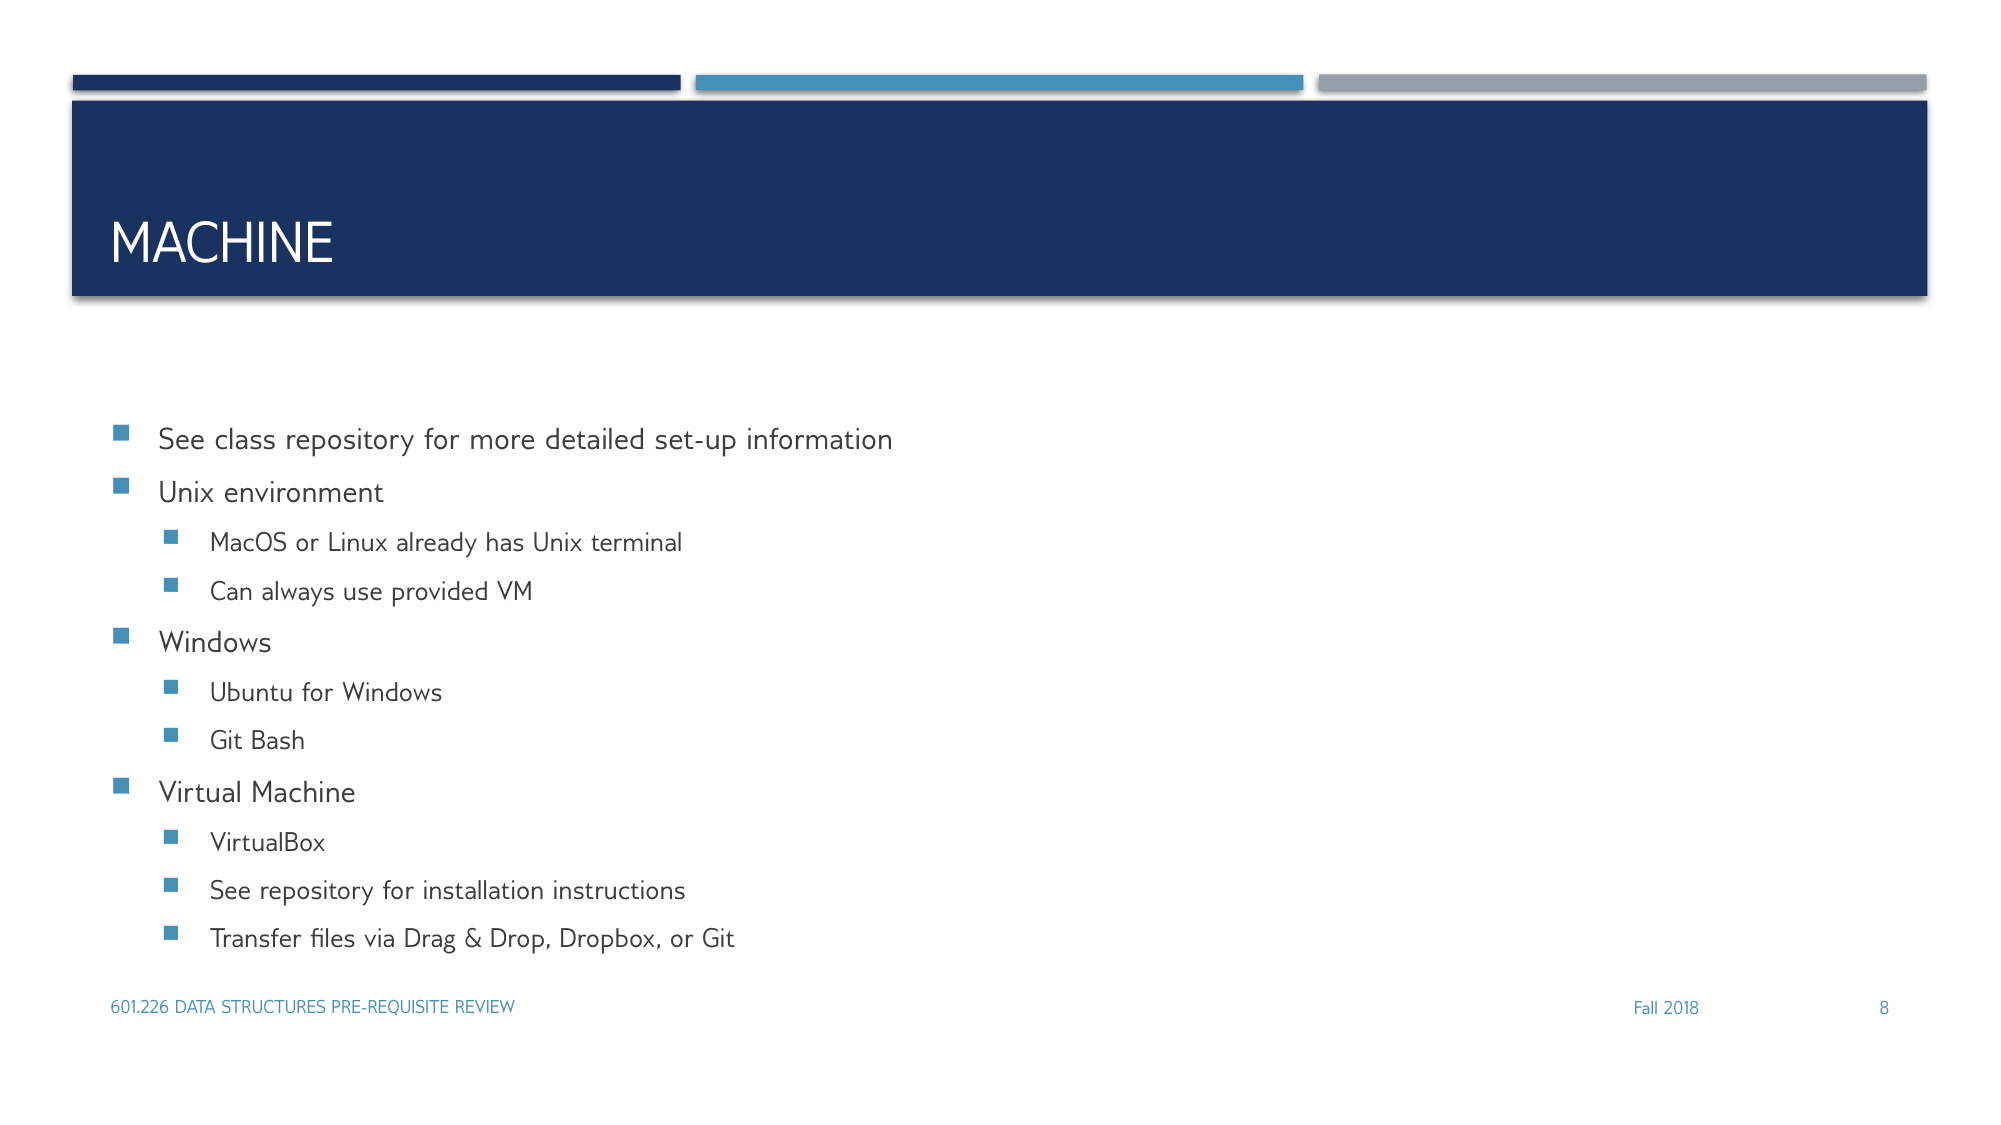

# Machine

See class repository for more detailed set-up information
Unix environment
MacOS or Linux already has Unix terminal
Can always use provided VM
Windows
Ubuntu for Windows
Git Bash
Virtual Machine
VirtualBox
See repository for installation instructions
Transfer files via Drag & Drop, Dropbox, or Git
601.226 Data Structures Pre-Requisite Review
Fall 2018
8